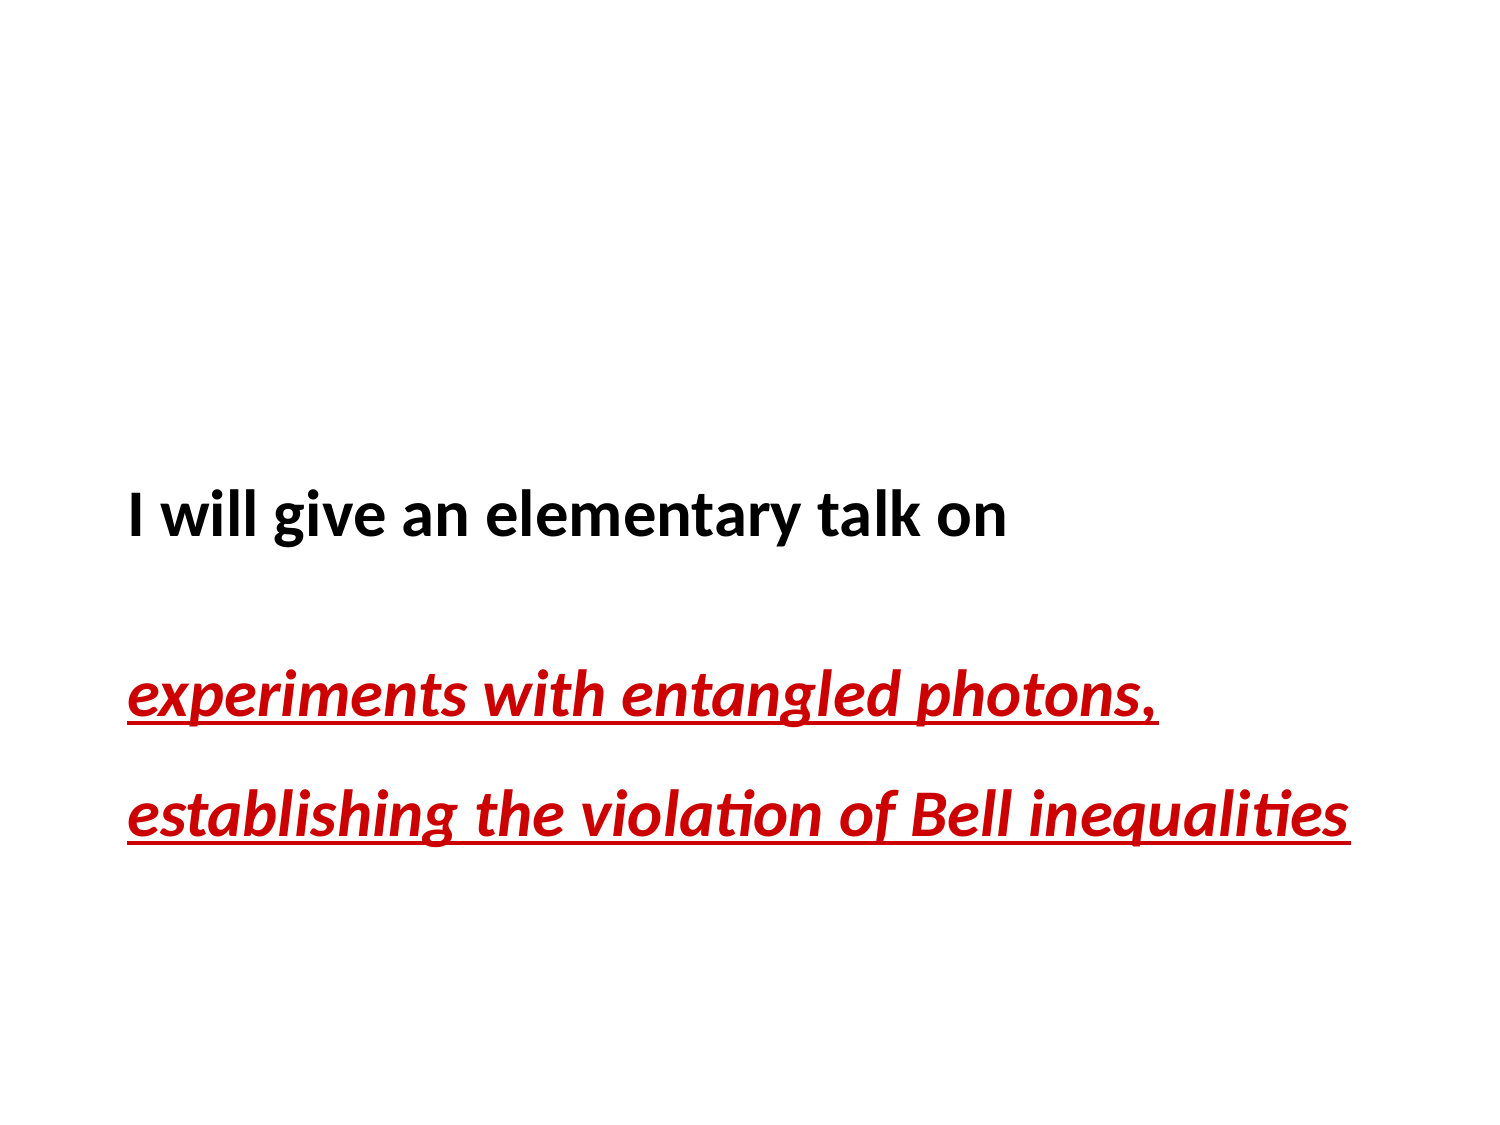

I will give an elementary talk on

experiments with entangled photons, establishing the violation of Bell inequalities